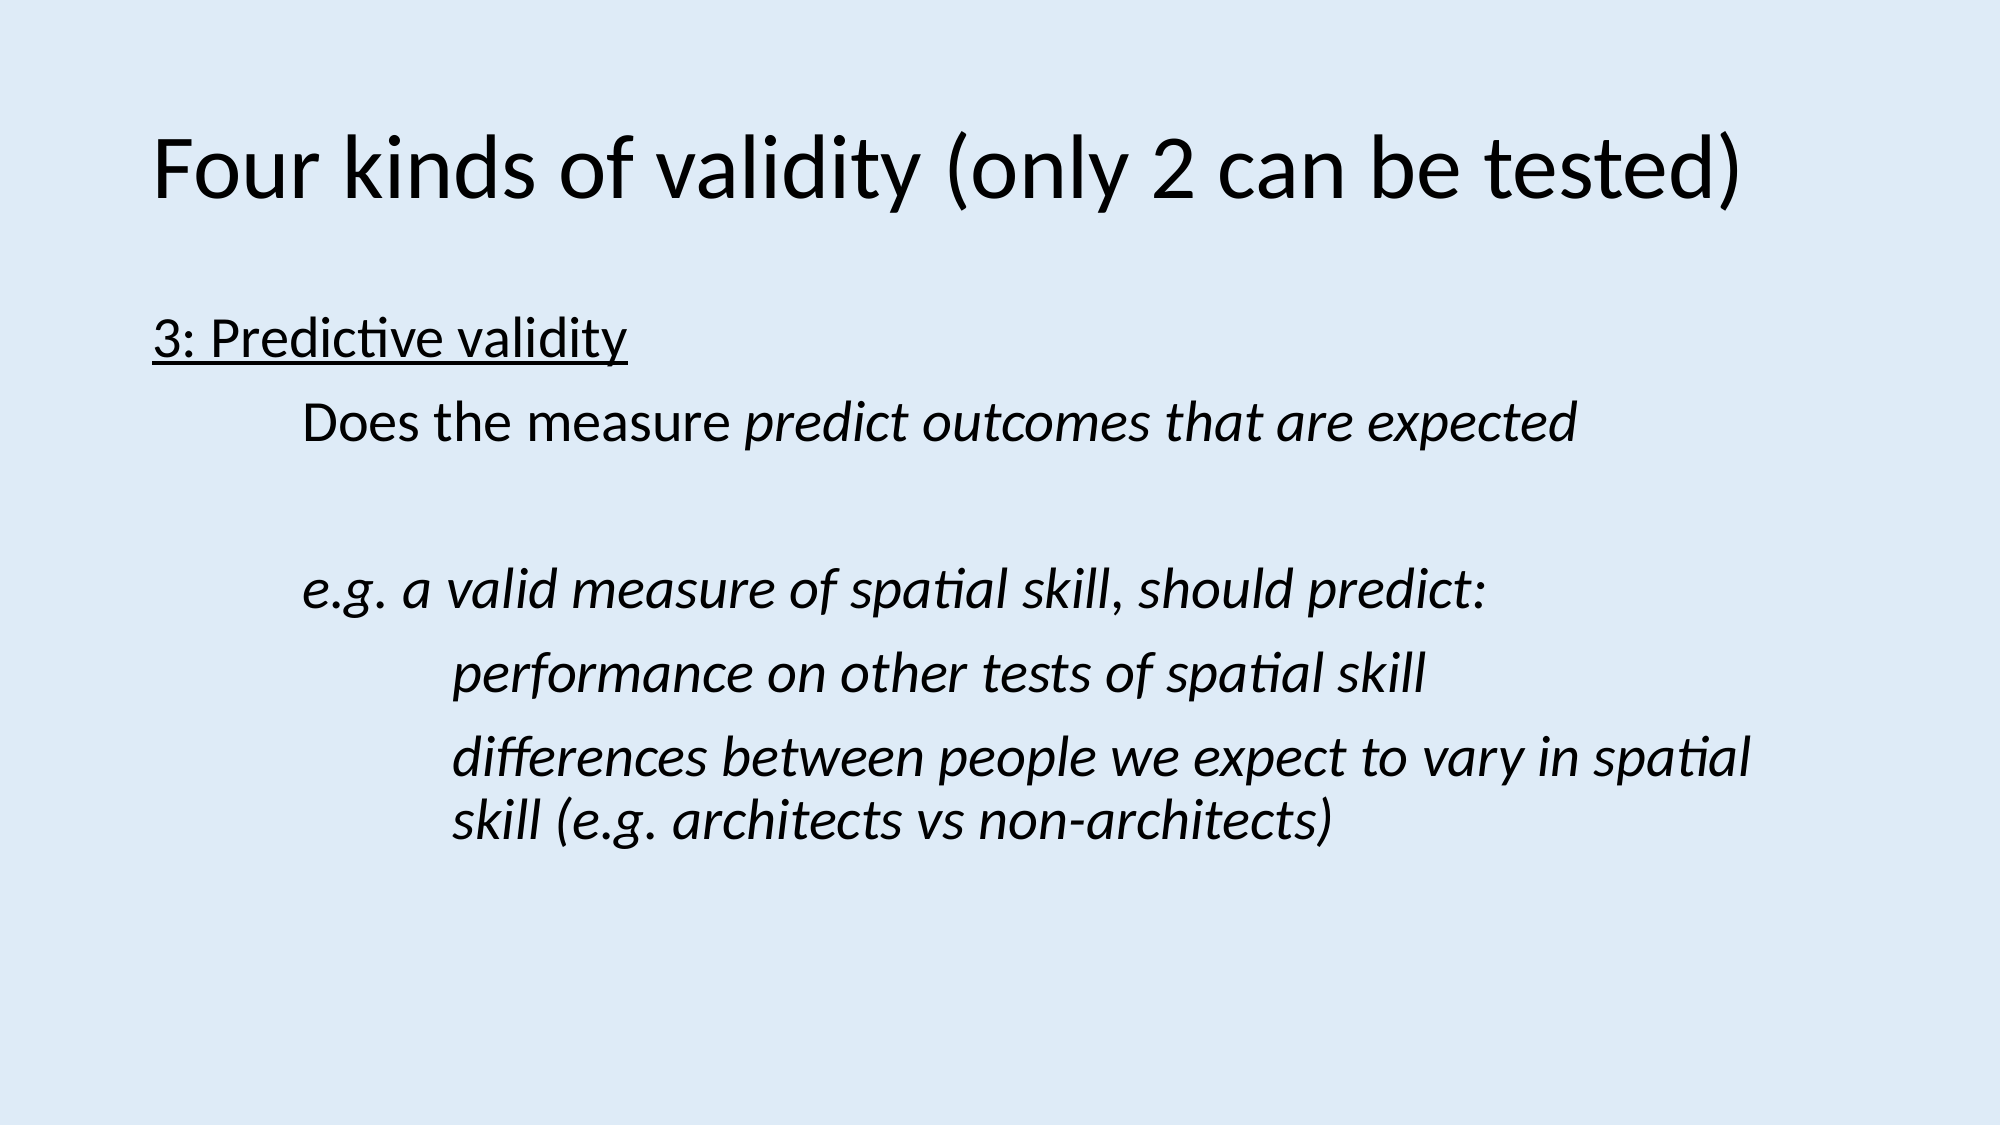

# Four kinds of validity (only 2 can be tested)
3: Predictive validity
	Does the measure predict outcomes that are expected

	e.g. a valid measure of spatial skill, should predict:
		performance on other tests of spatial skill
		differences between people we expect to vary in spatial 			skill (e.g. architects vs non-architects)